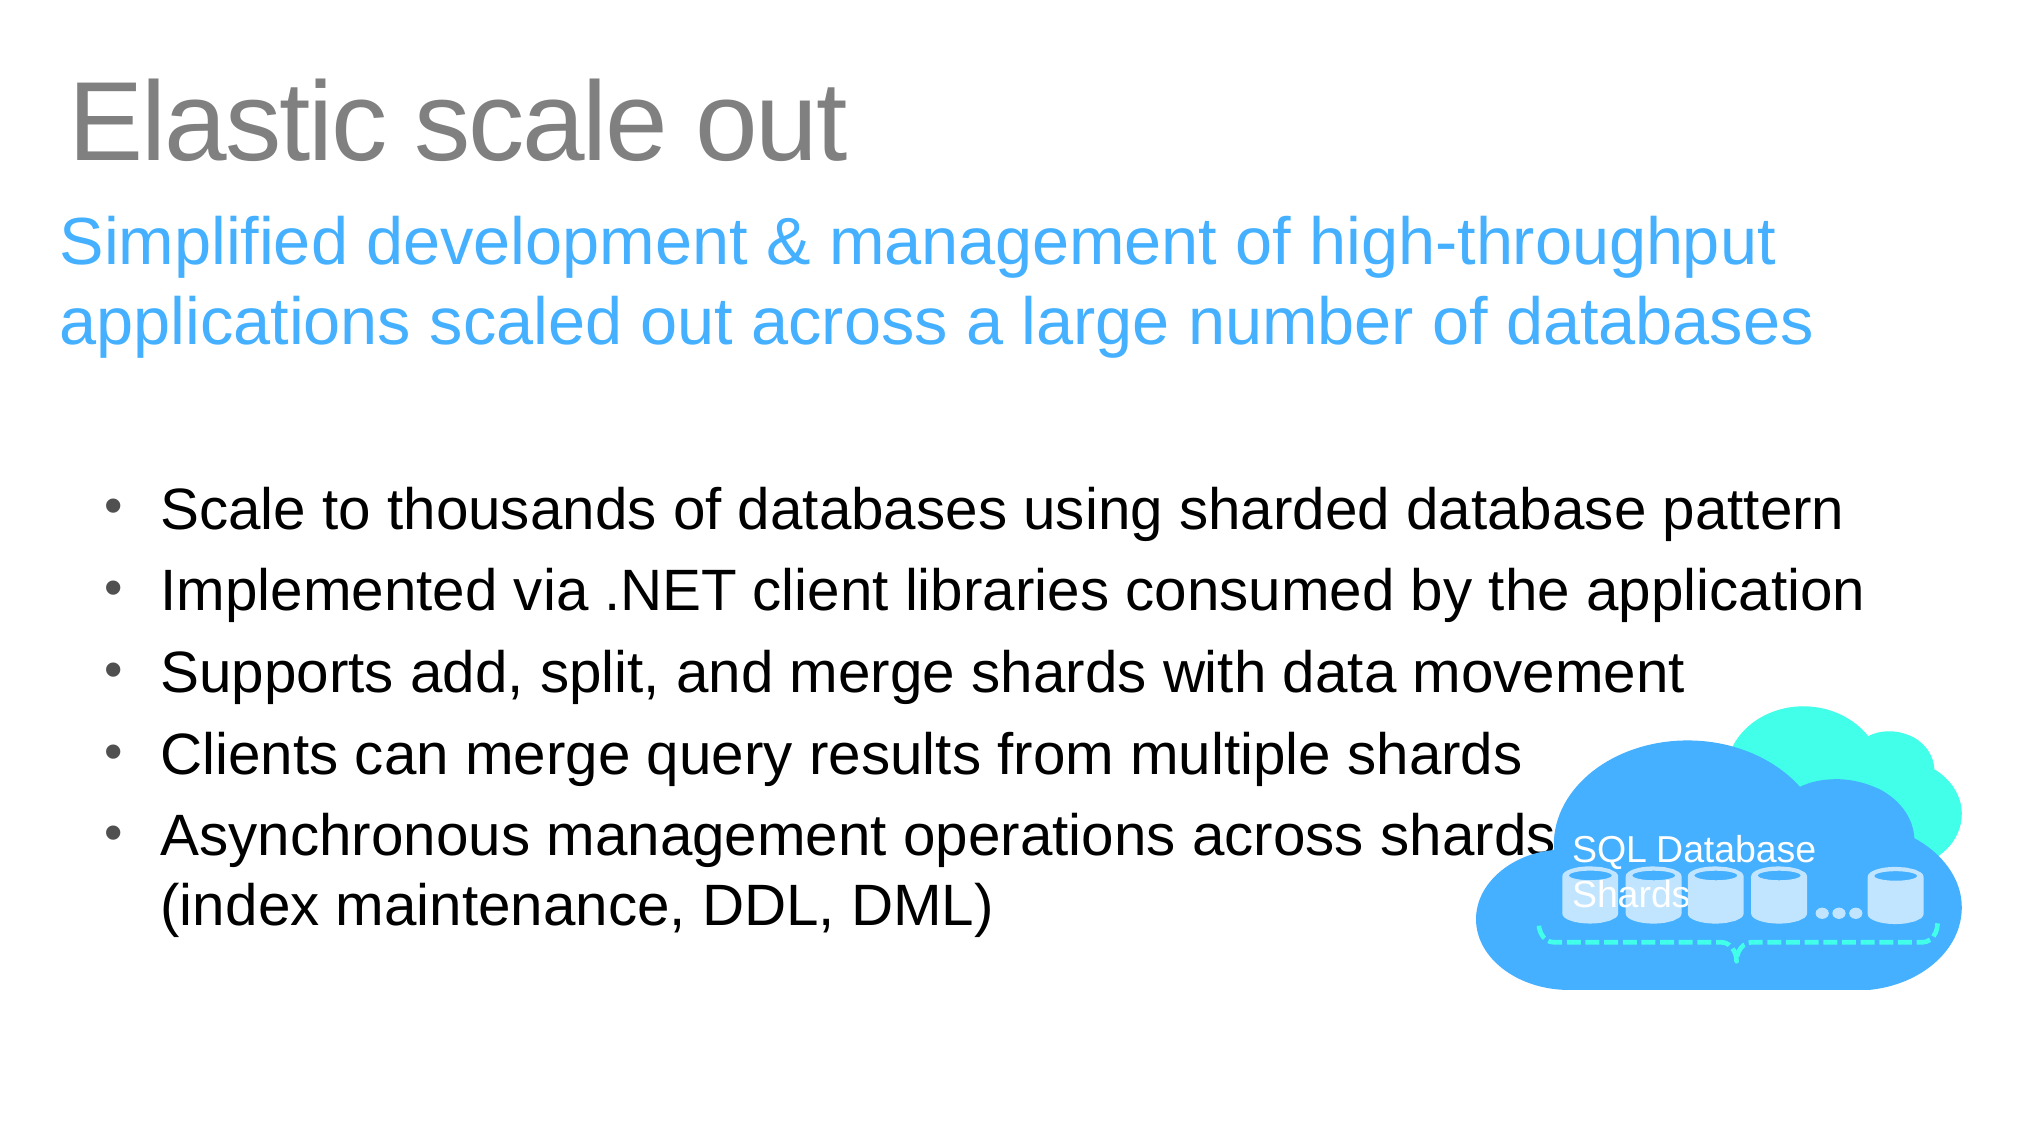

# Elastic scale out
Simplified development & management of high-throughput applications scaled out across a large number of databases
Scale to thousands of databases using sharded database pattern
Implemented via .NET client libraries consumed by the application
Supports add, split, and merge shards with data movement
Clients can merge query results from multiple shards
Asynchronous management operations across shards
(index maintenance, DDL, DML)

SQL Database Shards